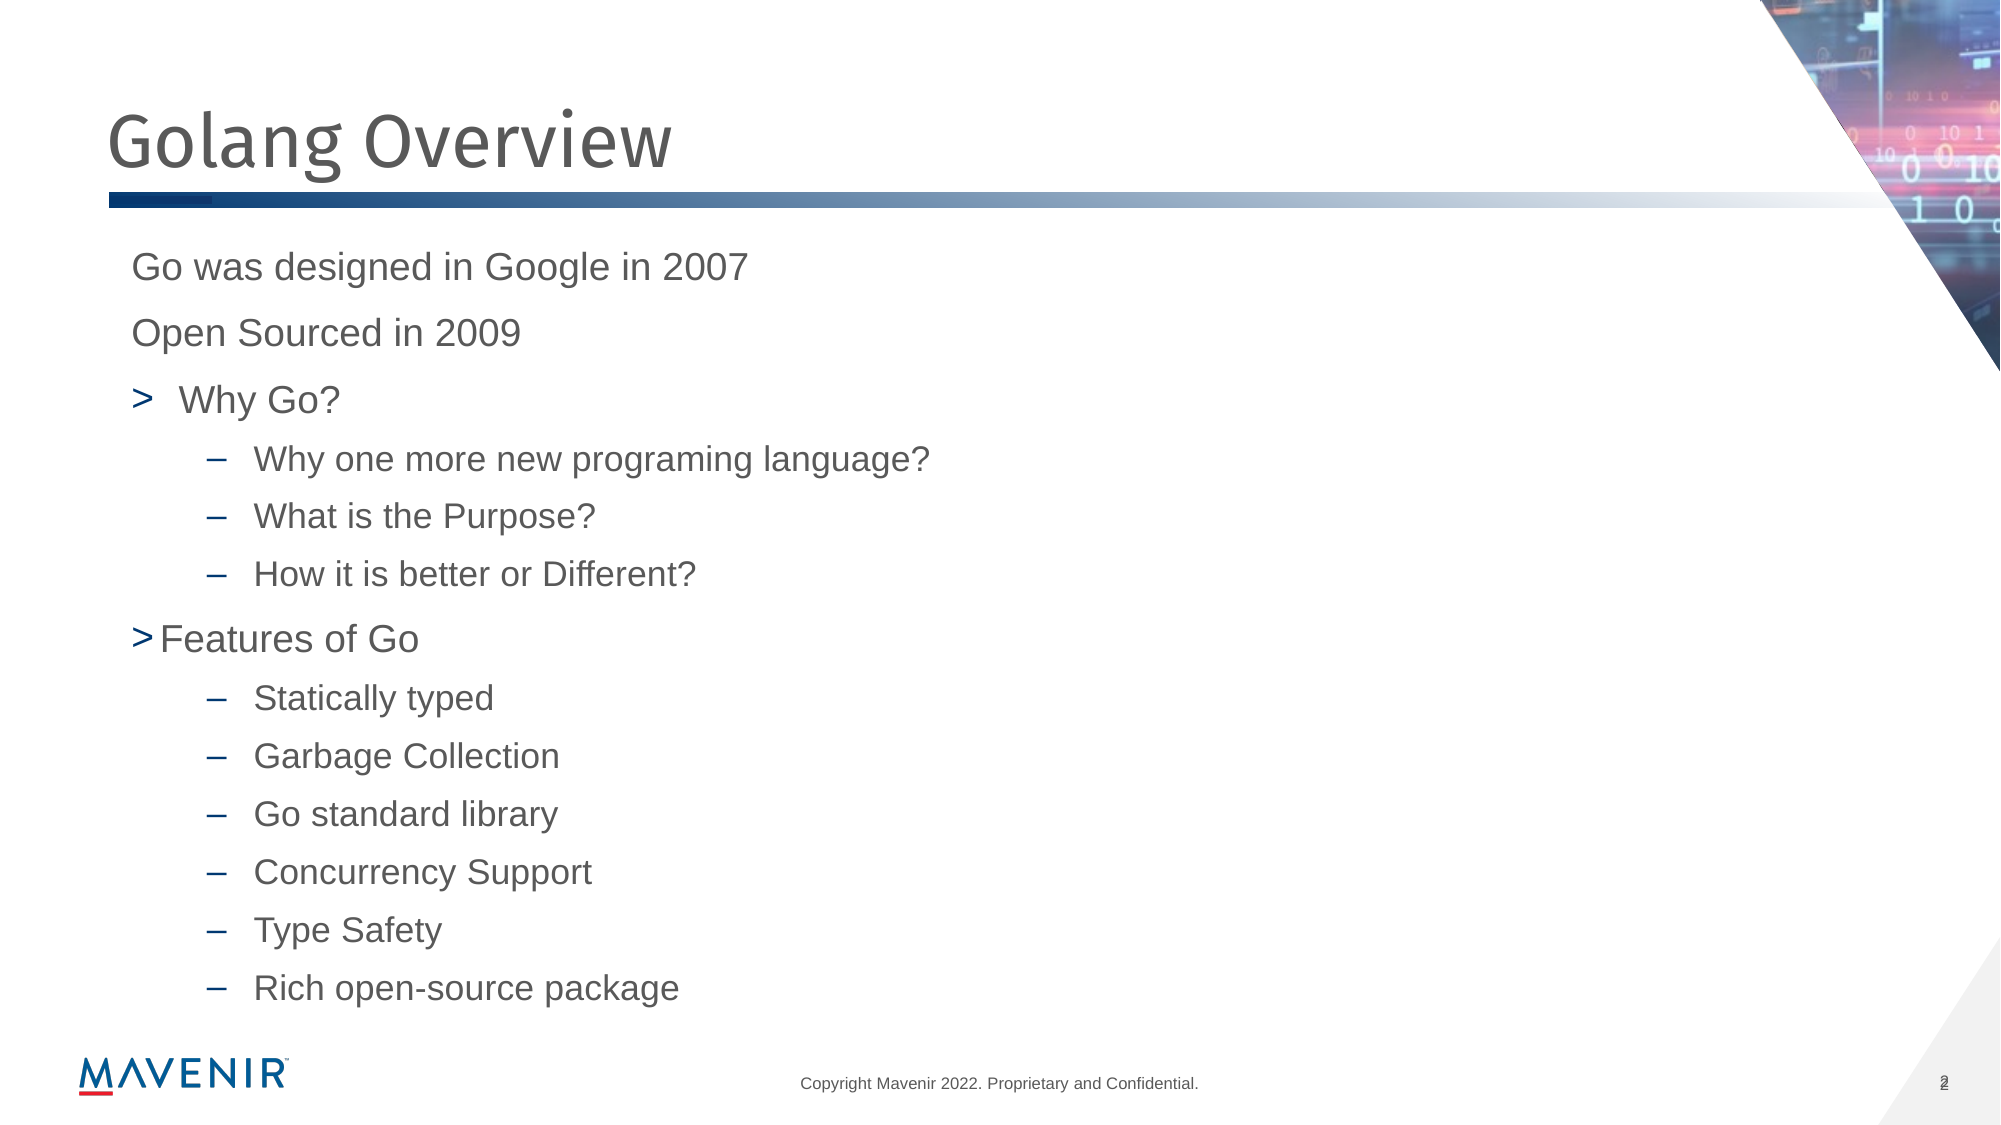

# Golang Overview

Go was designed in Google in 2007
Open Sourced in 2009
Why Go?
Why one more new programing language?
What is the Purpose?
How it is better or Different?
 Features of Go
Statically typed
Garbage Collection
Go standard library
Concurrency Support
Type Safety
Rich open-source package

2